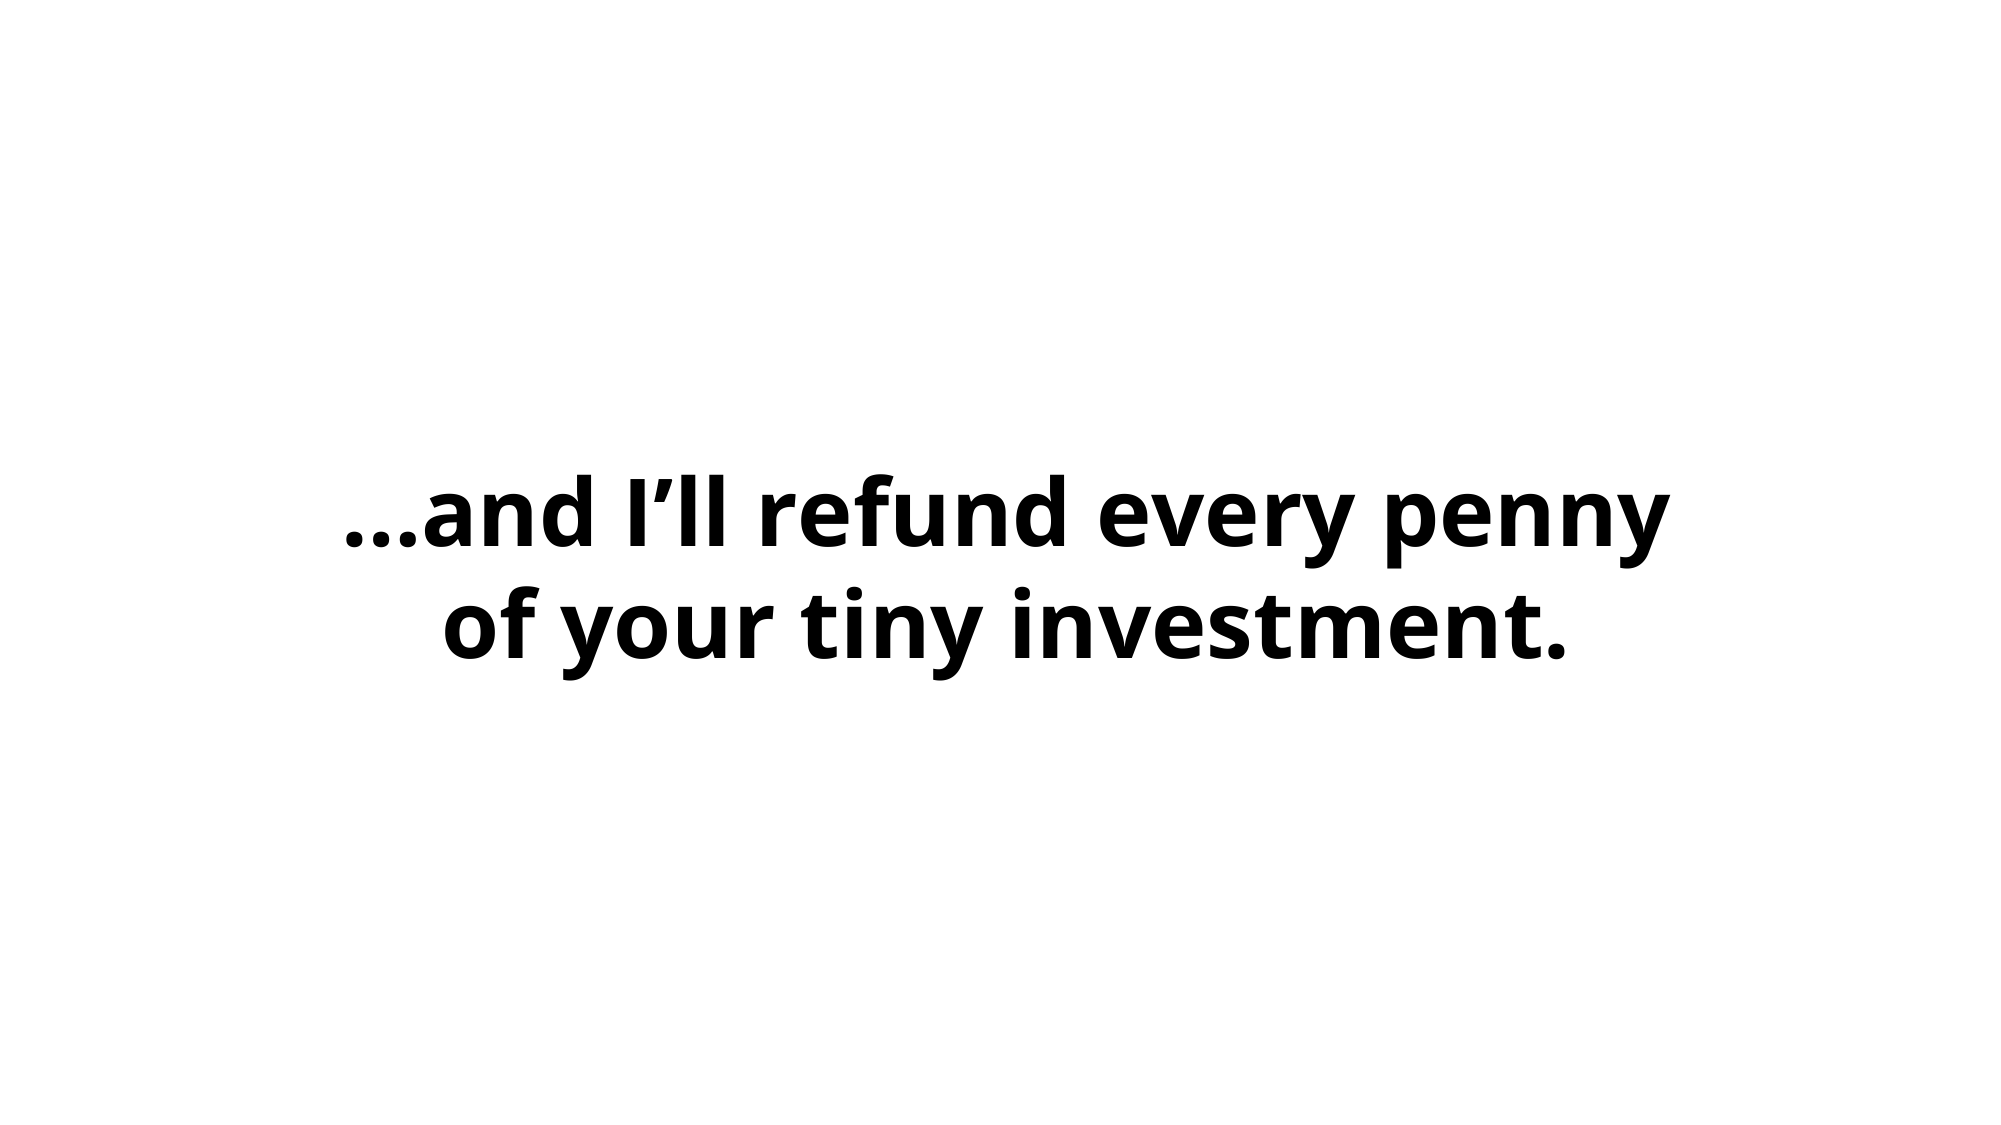

…and I’ll refund every penny of your tiny investment.